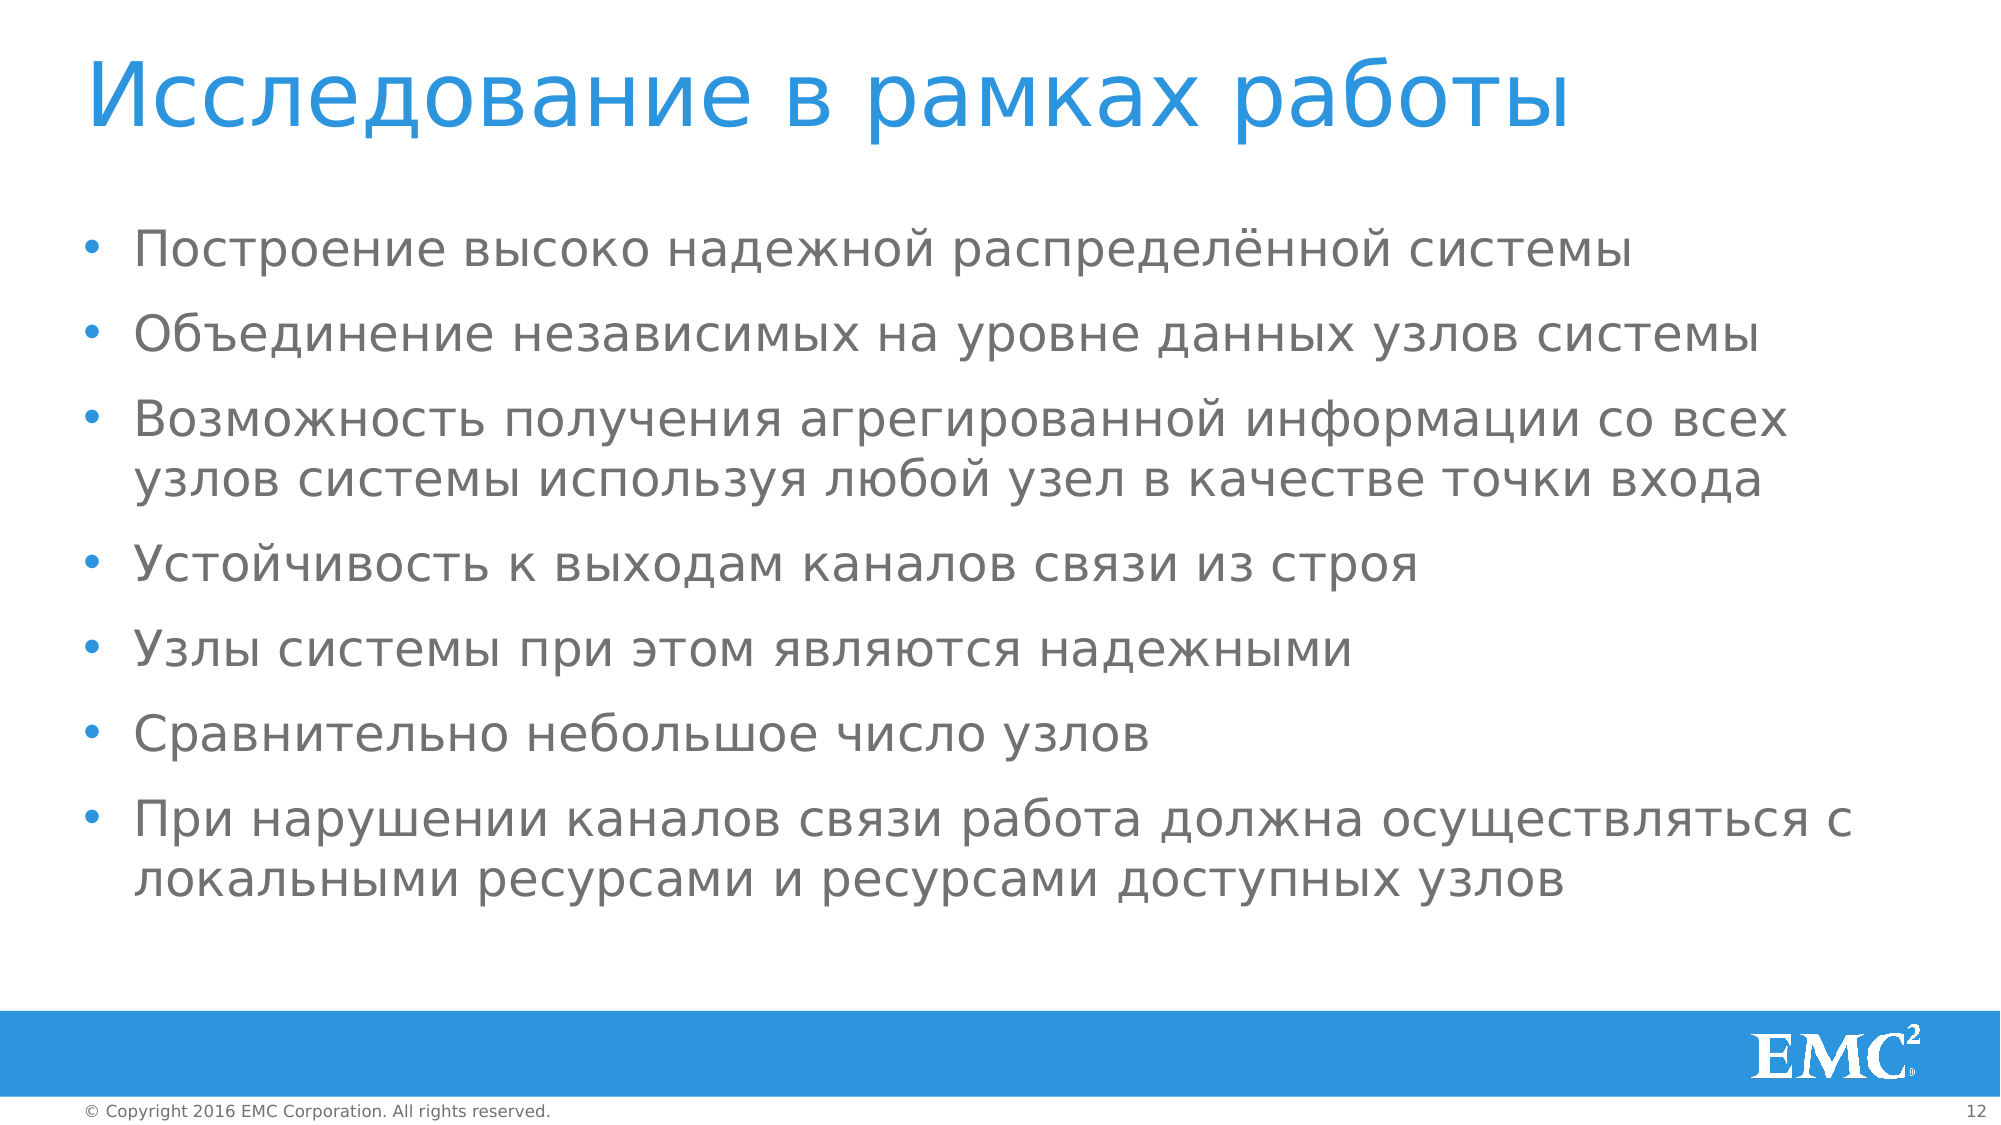

# Исследование в рамках работы
Построение высоко надежной распределённой системы
Объединение независимых на уровне данных узлов системы
Возможность получения агрегированной информации со всех узлов системы используя любой узел в качестве точки входа
Устойчивость к выходам каналов связи из строя
Узлы системы при этом являются надежными
Сравнительно небольшое число узлов
При нарушении каналов связи работа должна осуществляться с локальными ресурсами и ресурсами доступных узлов